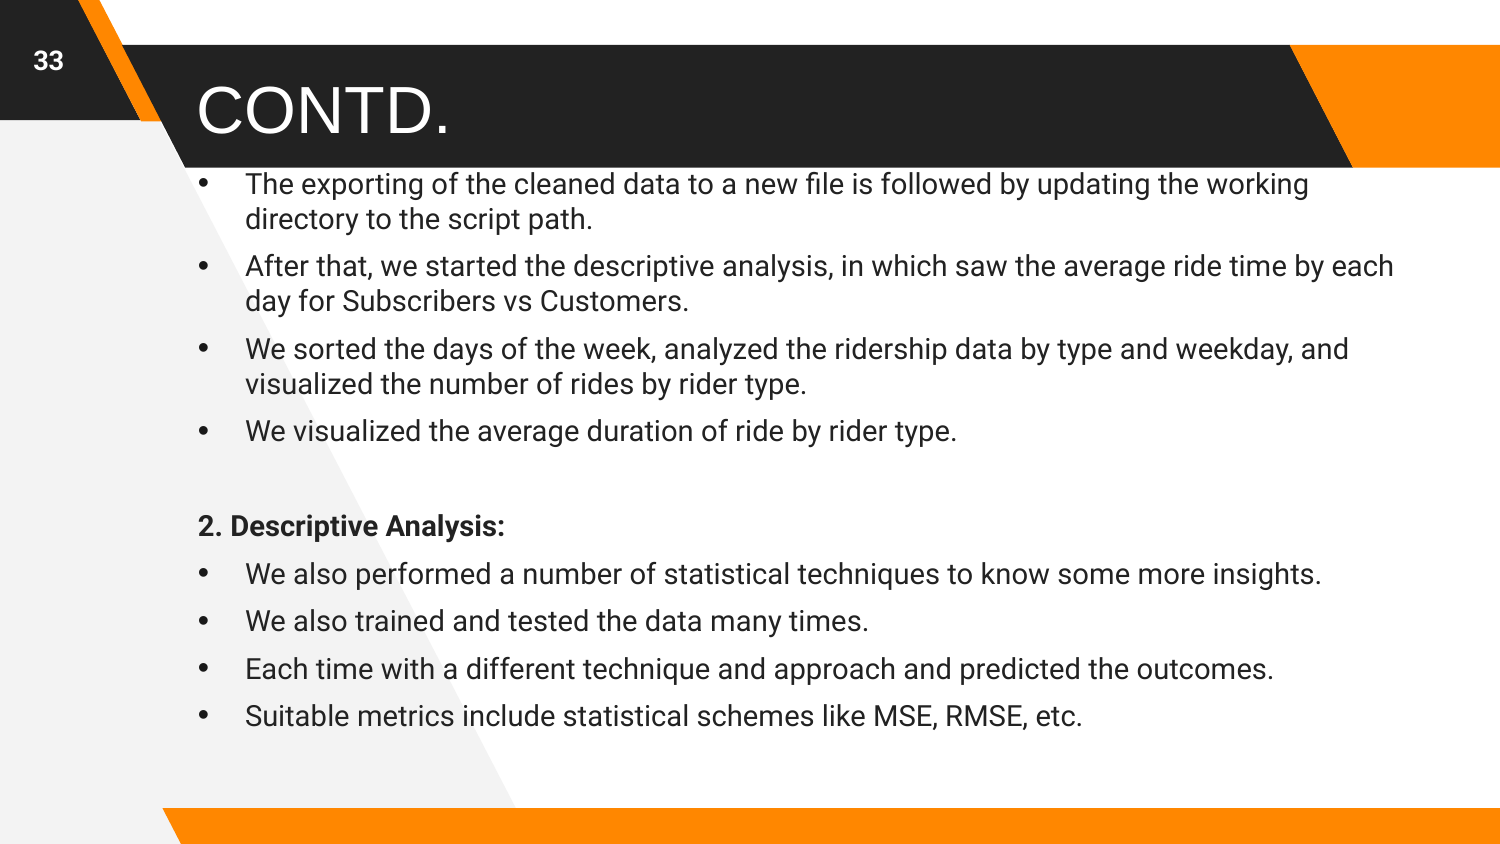

33
# CONTD.
The exporting of the cleaned data to a new file is followed by updating the working directory to the script path.
After that, we started the descriptive analysis, in which saw the average ride time by each day for Subscribers vs Customers.
We sorted the days of the week, analyzed the ridership data by type and weekday, and visualized the number of rides by rider type.
We visualized the average duration of ride by rider type.

2. Descriptive Analysis:
We also performed a number of statistical techniques to know some more insights.
We also trained and tested the data many times.
Each time with a different technique and approach and predicted the outcomes.
Suitable metrics include statistical schemes like MSE, RMSE, etc.